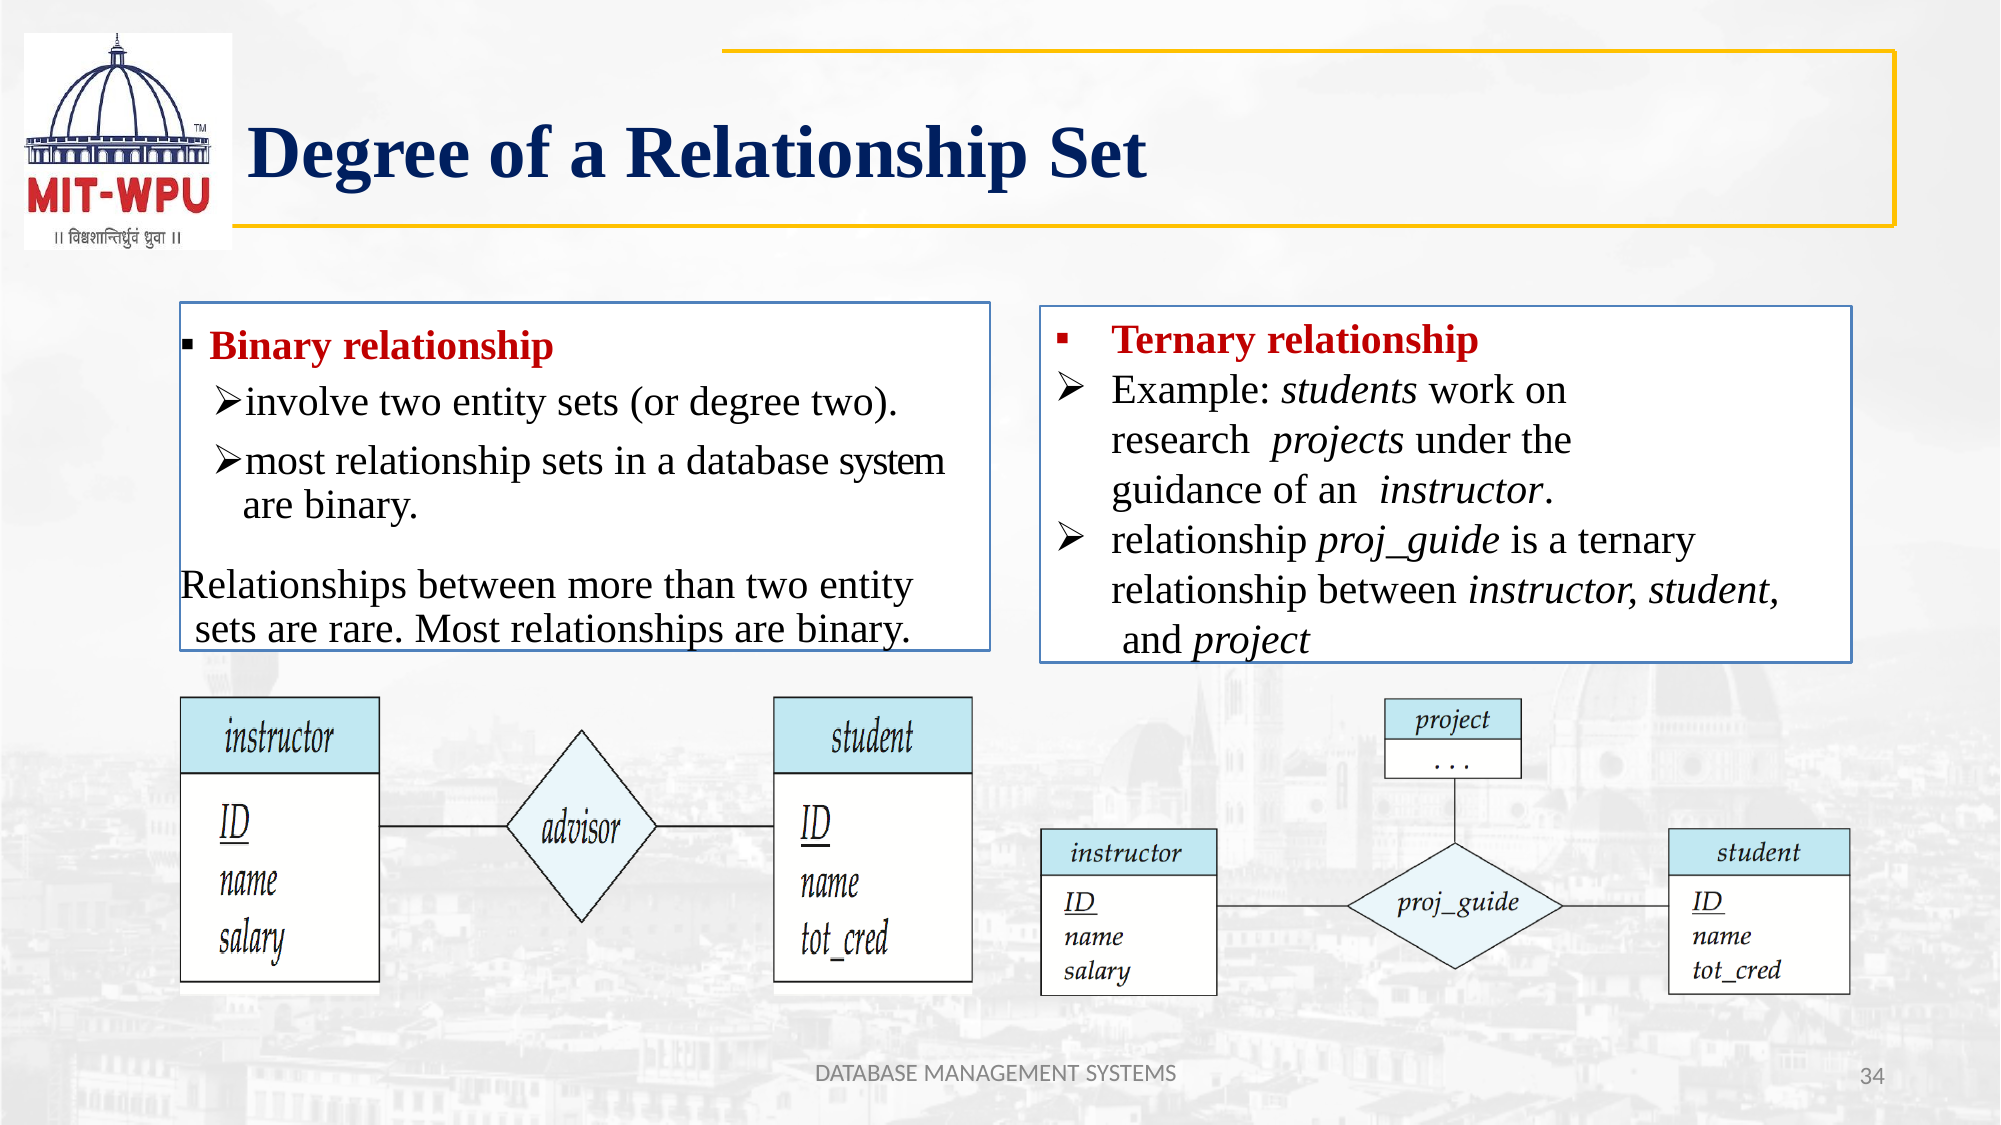

# Degree of a Relationship Set
Binary relationship
⮚involve two entity sets (or degree two).
⮚most relationship sets in a database system  are binary.
Relationships between more than two entity  sets are rare. Most relationships are binary.
Ternary relationship
Example: students work on research  projects under the guidance of an  instructor.
relationship proj_guide is a ternary  relationship between instructor, student,  and project

DATABASE MANAGEMENT SYSTEMS
34